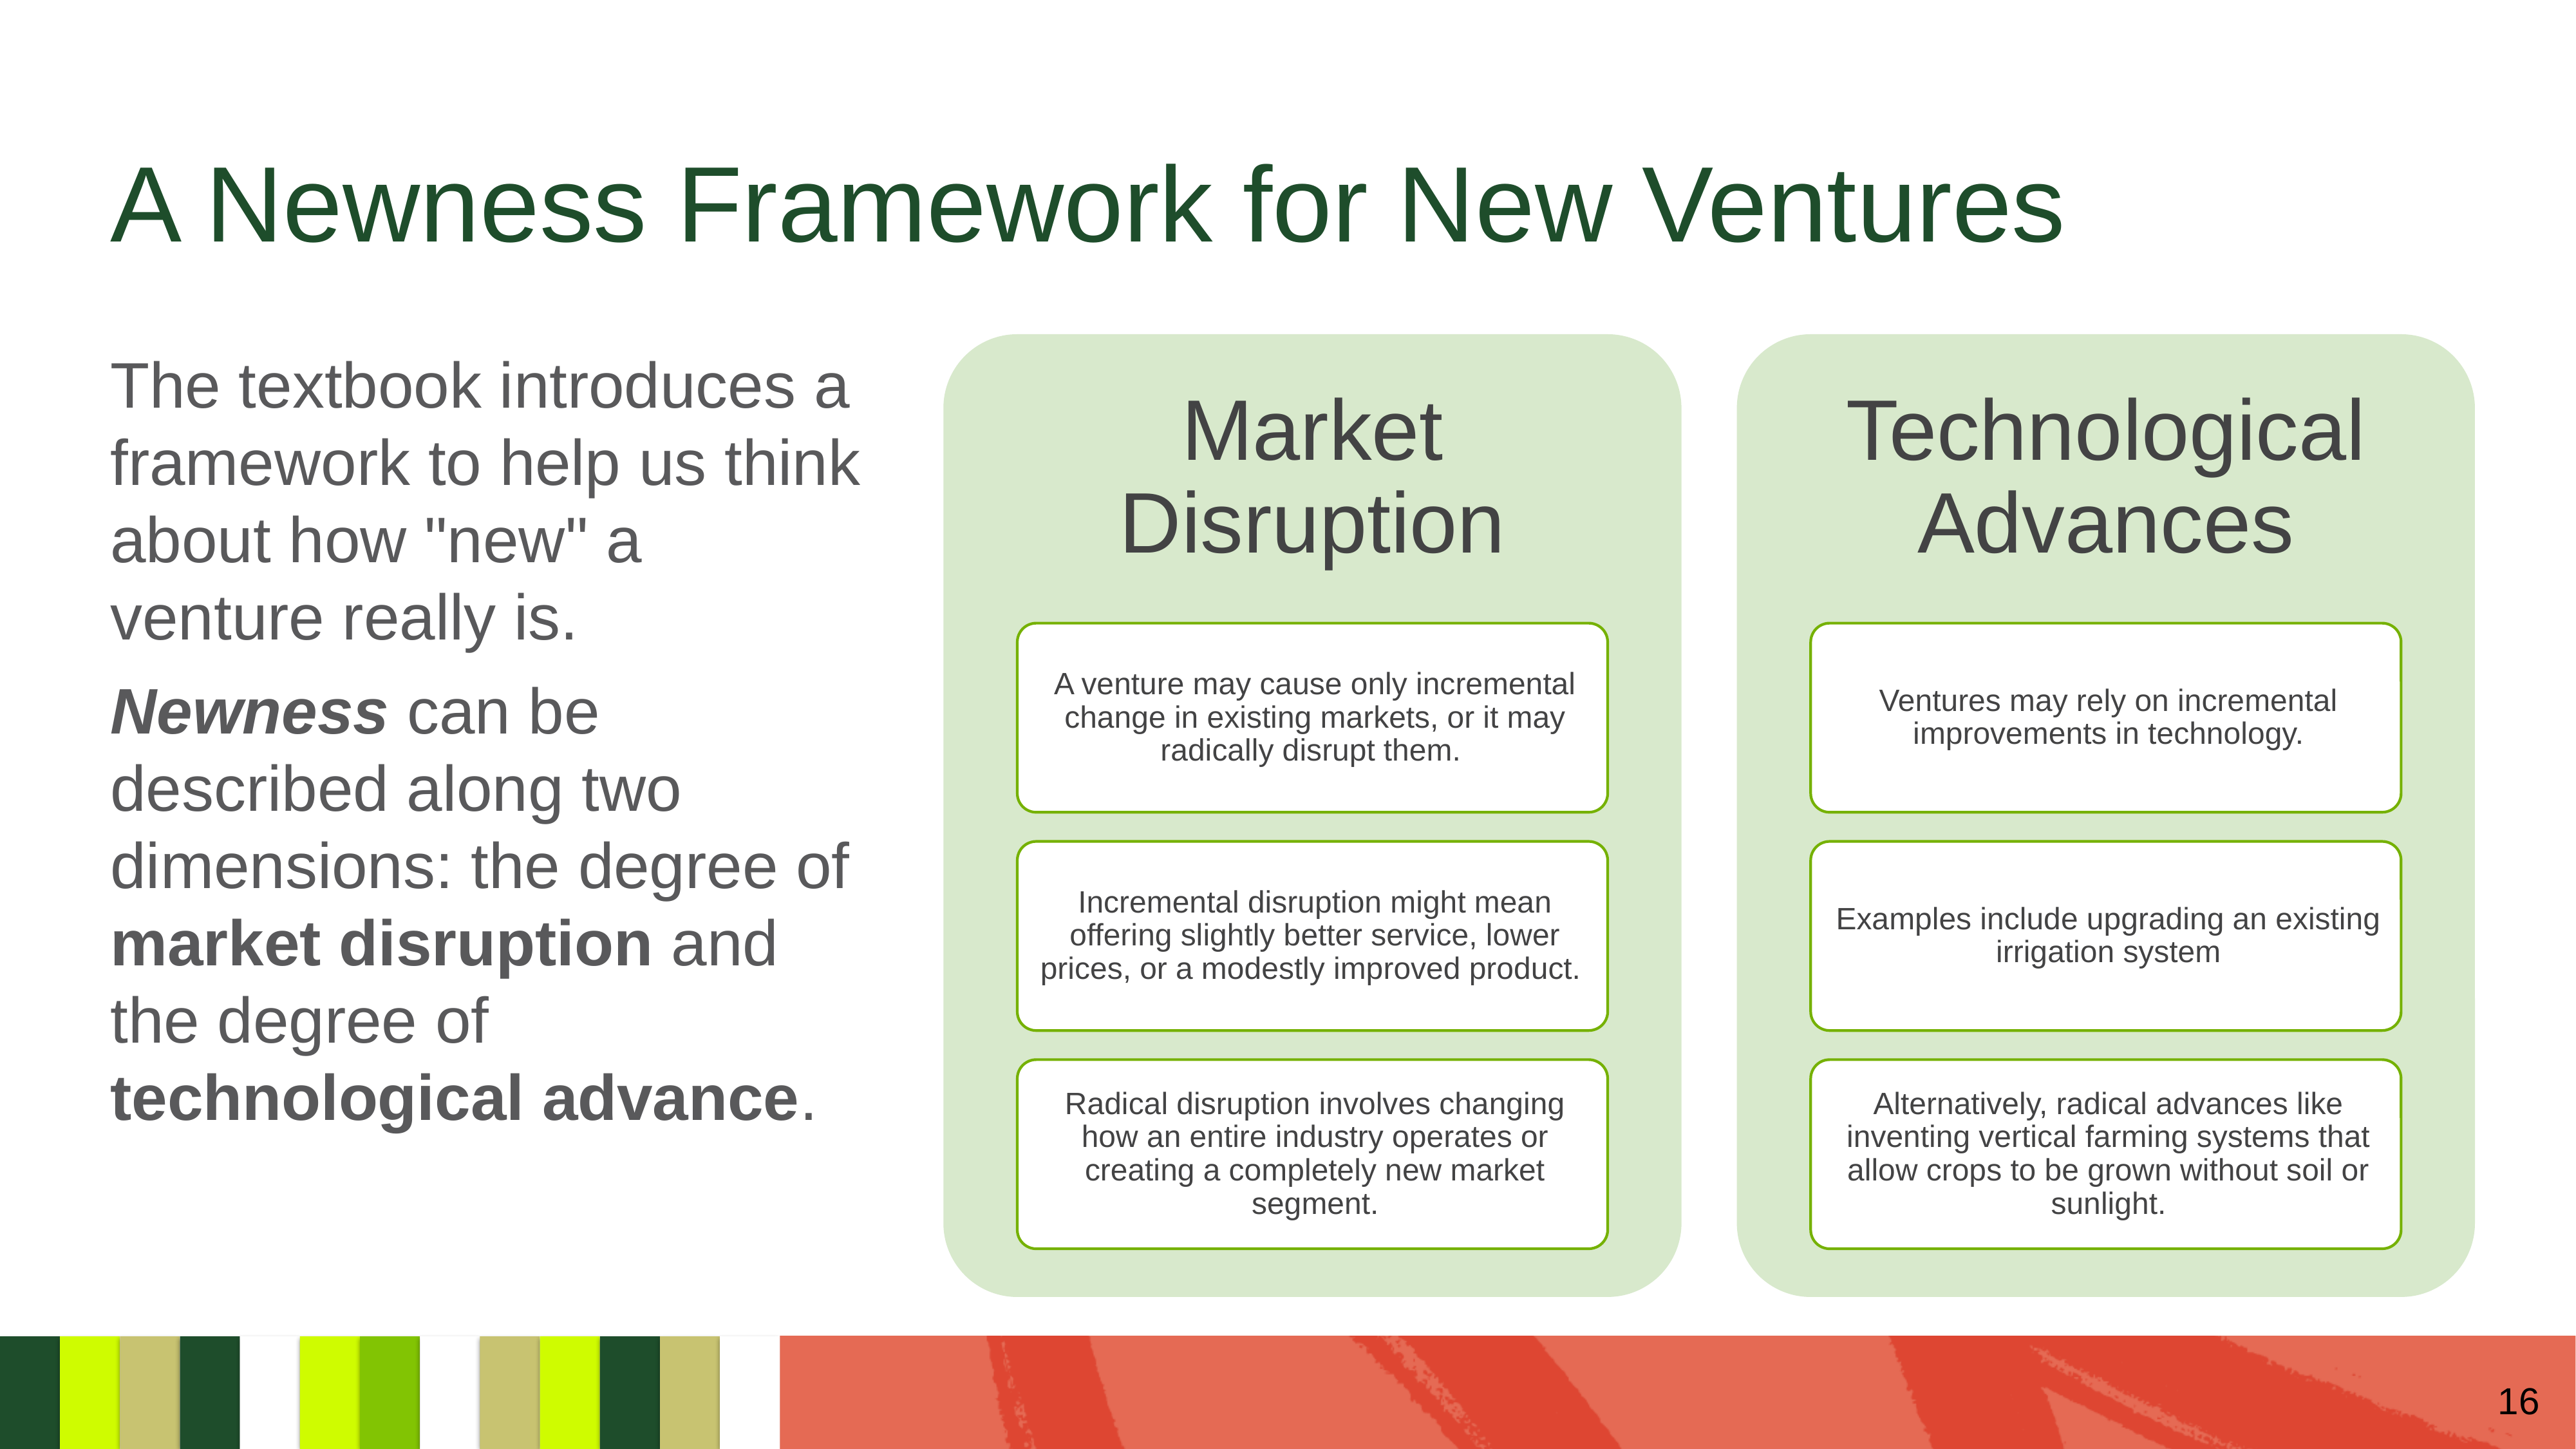

# A Newness Framework for New Ventures
Market Disruption
A venture may cause only incremental change in existing markets, or it may radically disrupt them.
Incremental disruption might mean offering slightly better service, lower prices, or a modestly improved product.
Radical disruption involves changing how an entire industry operates or creating a completely new market segment.
Technological Advances
Ventures may rely on incremental improvements in technology.
Examples include upgrading an existing irrigation system
Alternatively, radical advances like inventing vertical farming systems that allow crops to be grown without soil or sunlight.
The textbook introduces a framework to help us think about how "new" a venture really is.
Newness can be described along two dimensions: the degree of market disruption and the degree of technological advance.
16